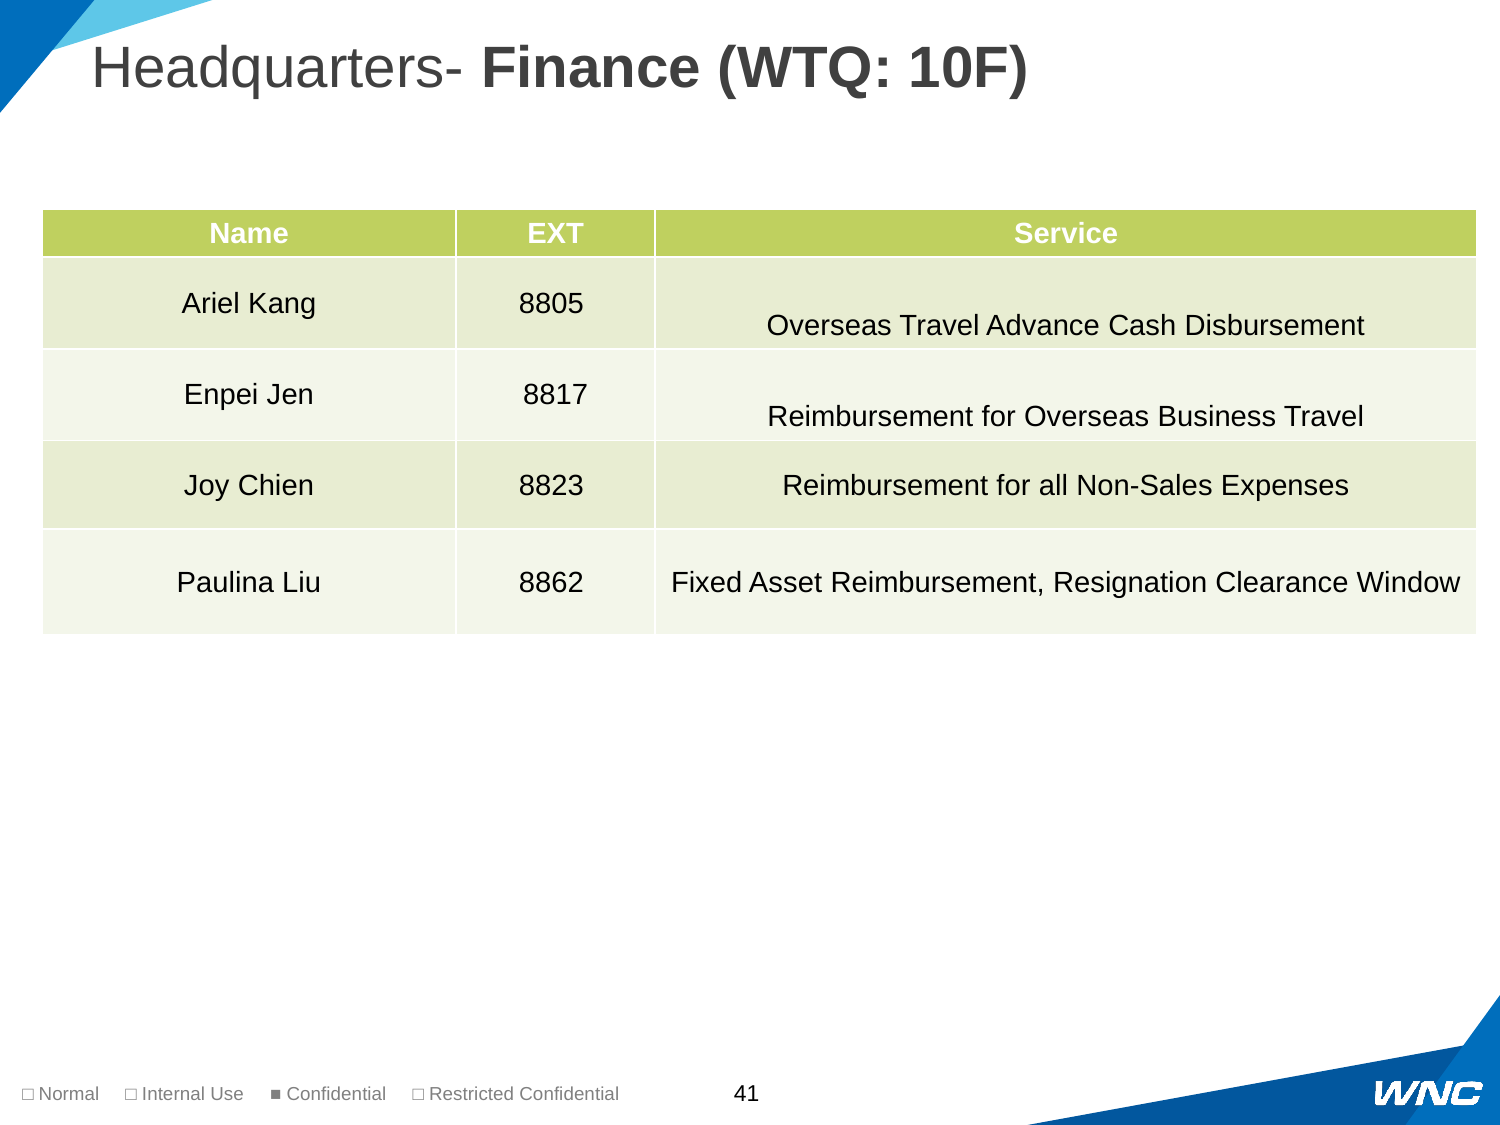

# Headquarters- Finance (WTQ: 10F)
| Name | EXT | Service |
| --- | --- | --- |
| Ariel Kang | 8805 | Overseas Travel Advance Cash Disbursement |
| Enpei Jen | 8817 | Reimbursement for Overseas Business Travel |
| Joy Chien | 8823 | Reimbursement for all Non-Sales Expenses |
| Paulina Liu | 8862 | Fixed Asset Reimbursement, Resignation Clearance Window |